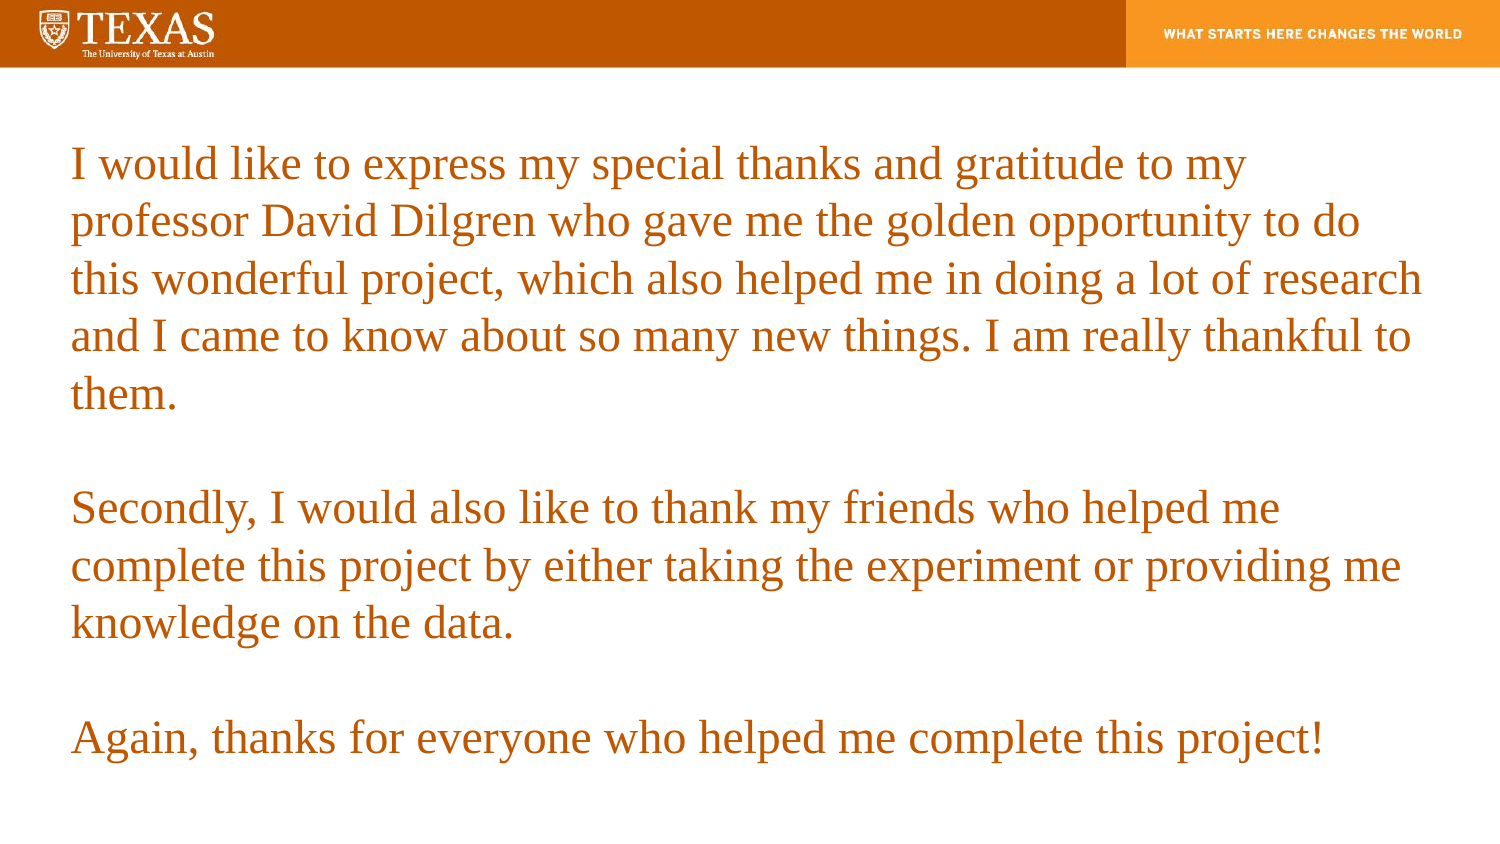

I would like to express my special thanks and gratitude to my professor David Dilgren who gave me the golden opportunity to do this wonderful project, which also helped me in doing a lot of research and I came to know about so many new things. I am really thankful to them.

Secondly, I would also like to thank my friends who helped me complete this project by either taking the experiment or providing me knowledge on the data.

Again, thanks for everyone who helped me complete this project!